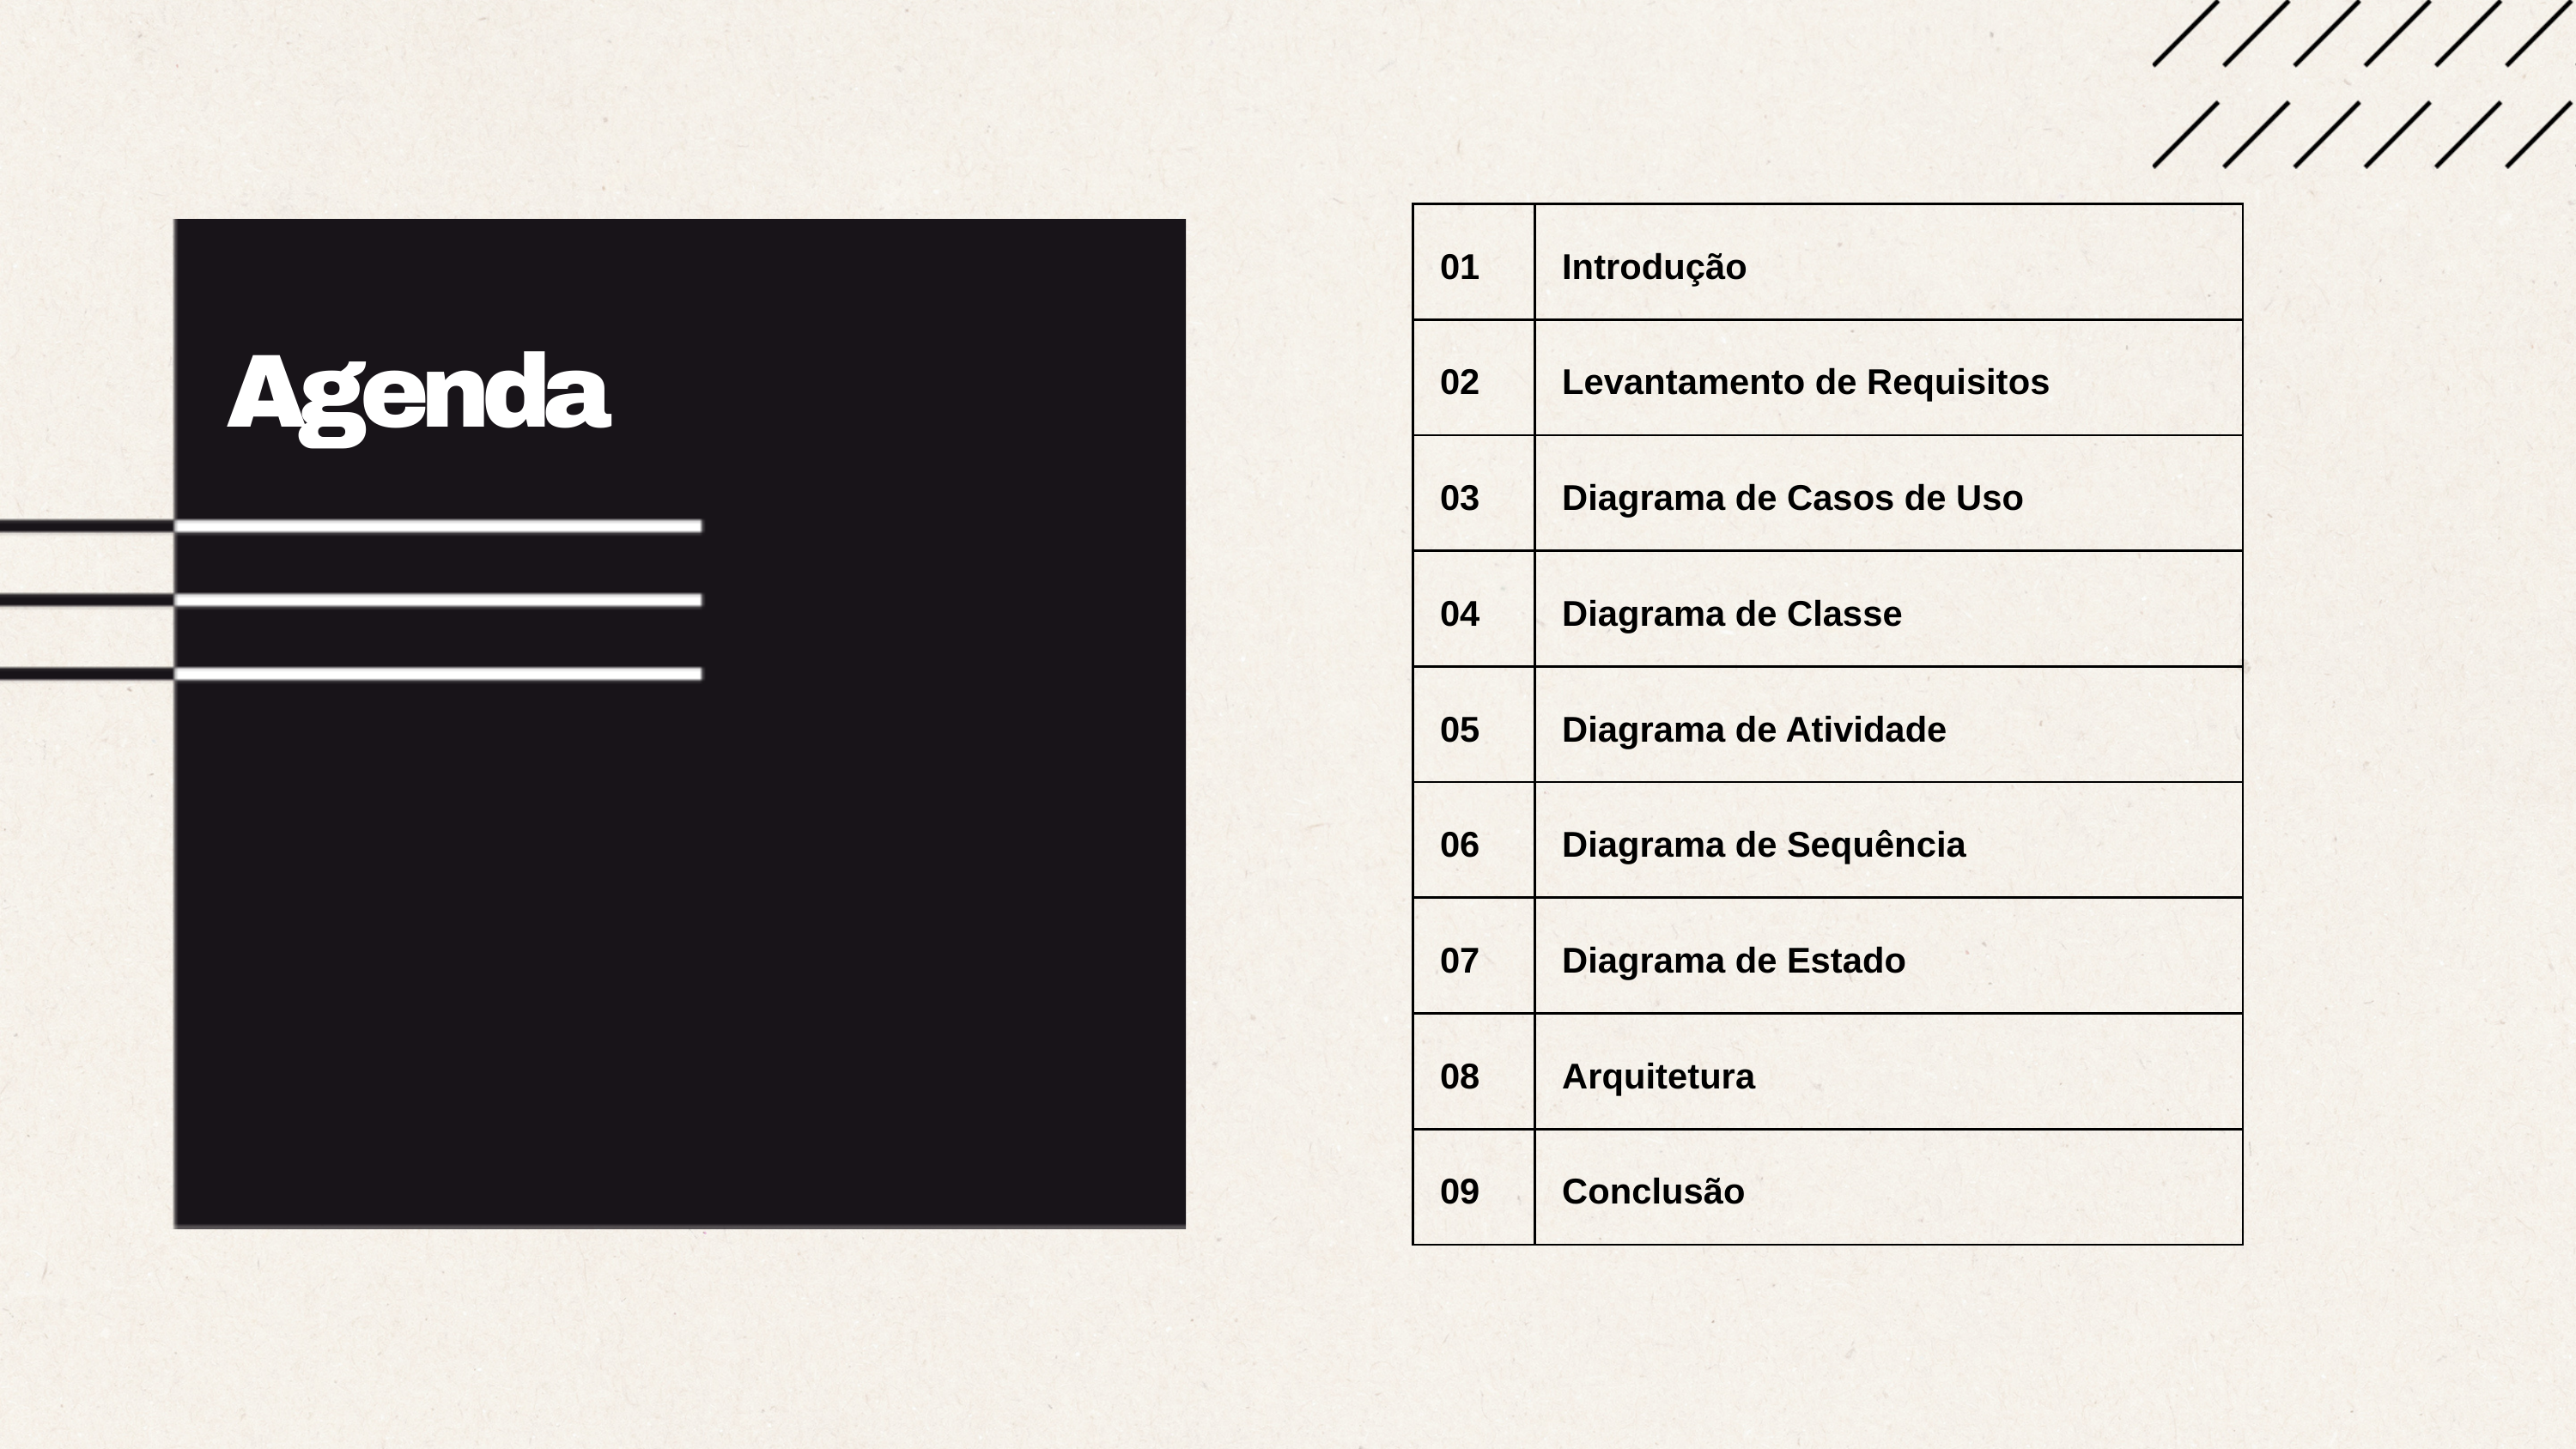

| 01 | Introdução |
| --- | --- |
| 02 | Levantamento de Requisitos |
| 03 | Diagrama de Casos de Uso |
| 04 | Diagrama de Classe |
| 05 | Diagrama de Atividade |
| 06 | Diagrama de Sequência |
| 07 | Diagrama de Estado |
| 08 | Arquitetura |
| 09 | Conclusão |

Agenda